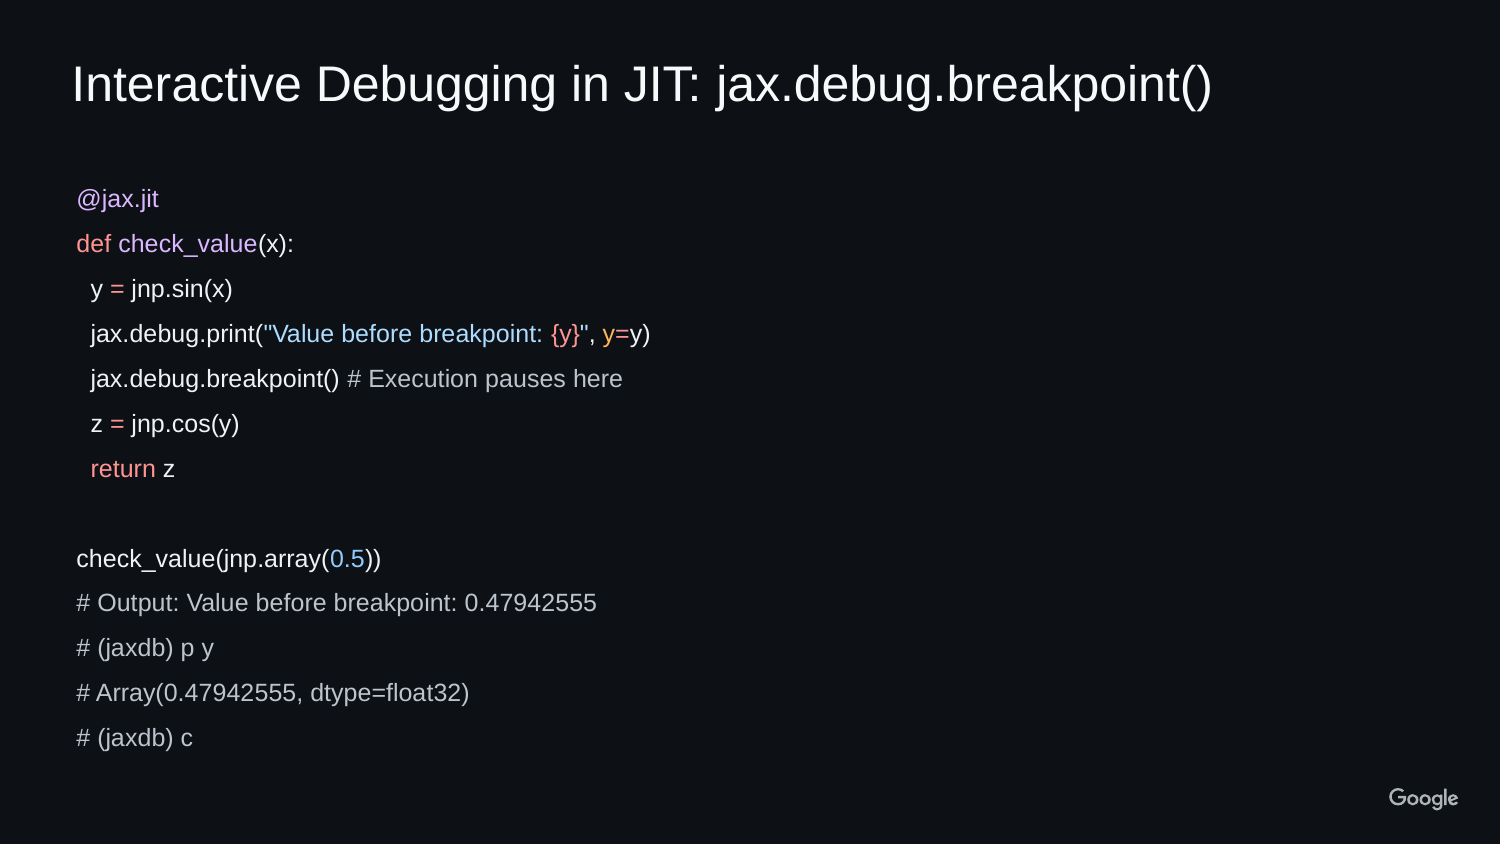

Interactive Debugging in JIT: jax.debug.breakpoint()
@jax.jit
def check_value(x):
  y = jnp.sin(x)
  jax.debug.print("Value before breakpoint: {y}", y=y)
  jax.debug.breakpoint() # Execution pauses here
  z = jnp.cos(y)
  return z

check_value(jnp.array(0.5))
# Output: Value before breakpoint: 0.47942555
# (jaxdb) p y
# Array(0.47942555, dtype=float32)
# (jaxdb) c